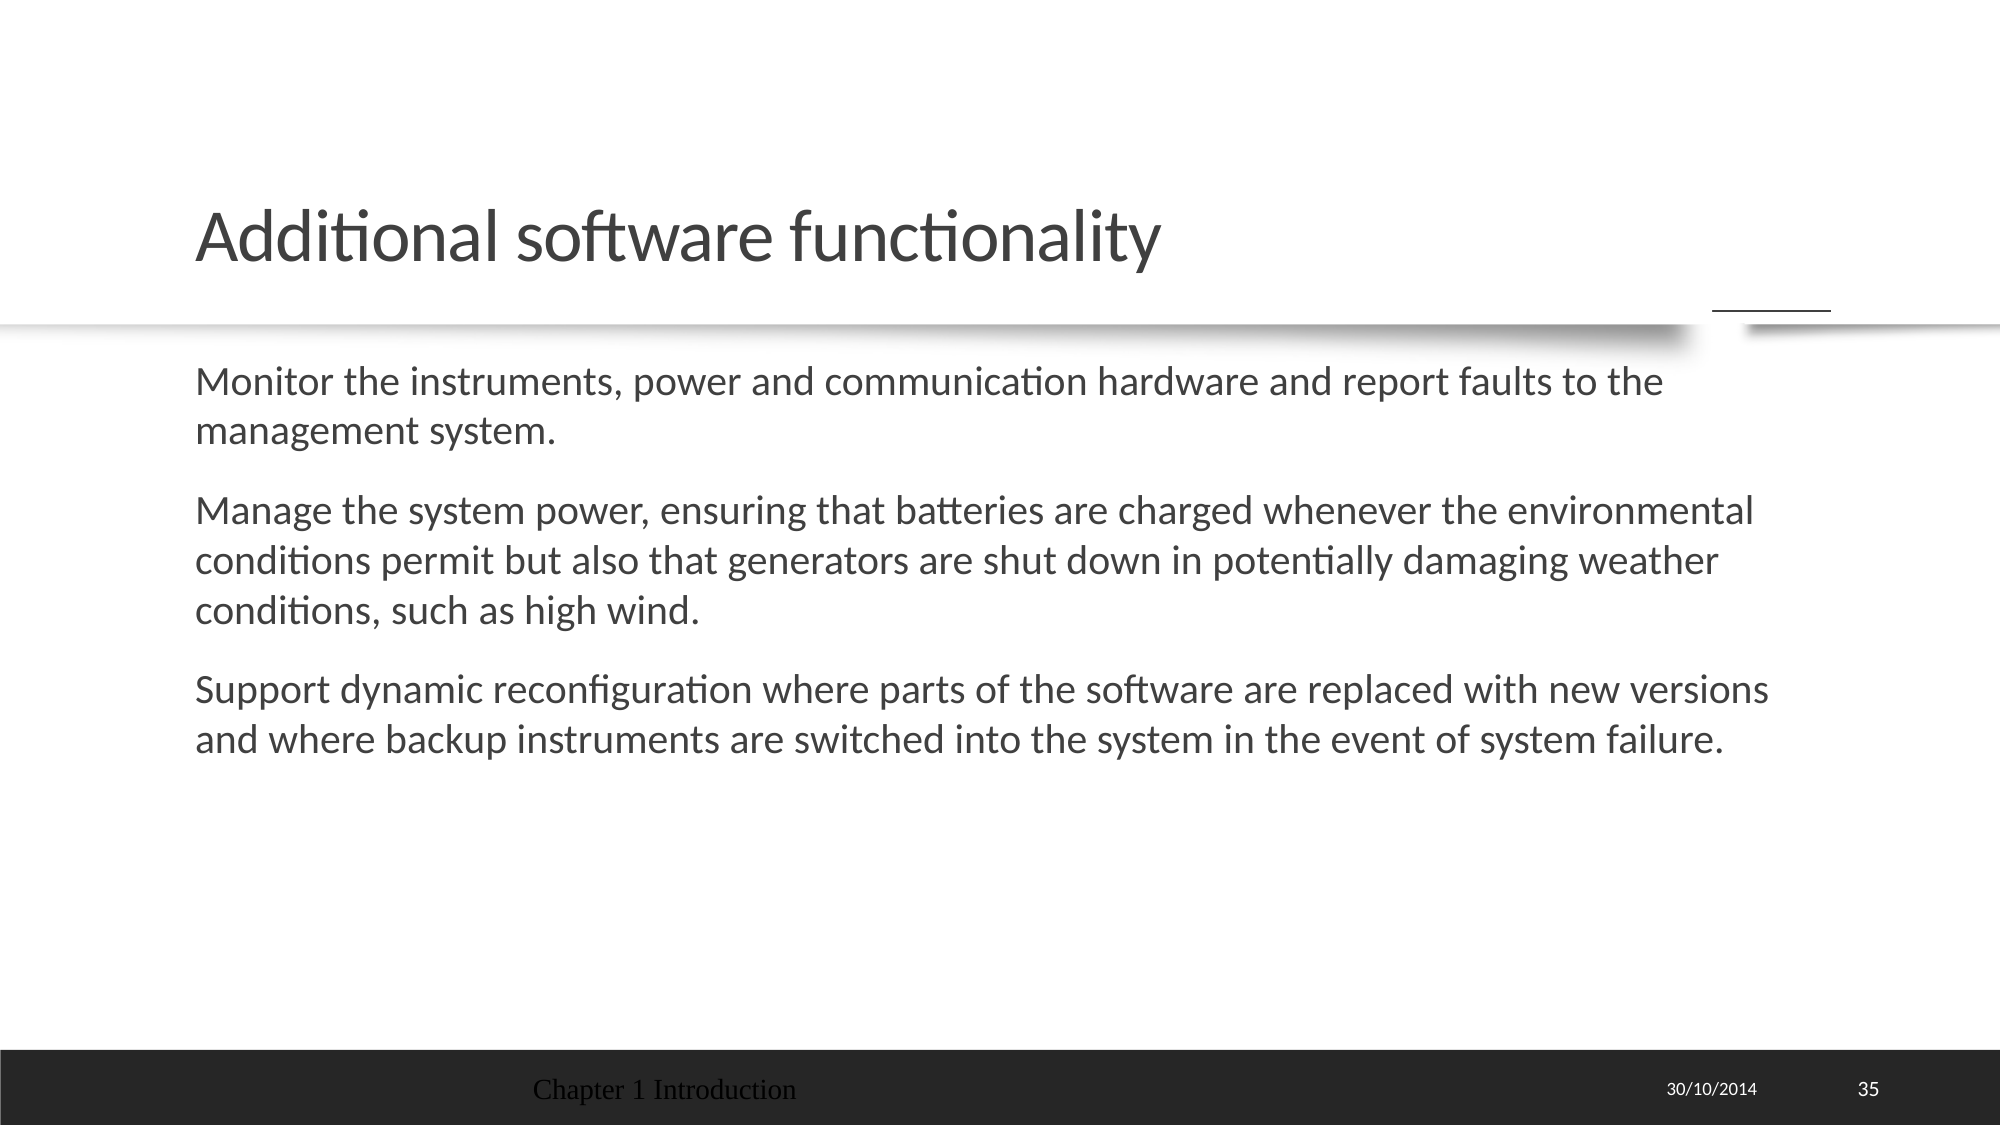

# Additional software functionality
Monitor the instruments, power and communication hardware and report faults to the management system.
Manage the system power, ensuring that batteries are charged whenever the environmental conditions permit but also that generators are shut down in potentially damaging weather conditions, such as high wind.
Support dynamic reconfiguration where parts of the software are replaced with new versions and where backup instruments are switched into the system in the event of system failure.

30/10/2014
Chapter 1 Introduction
35